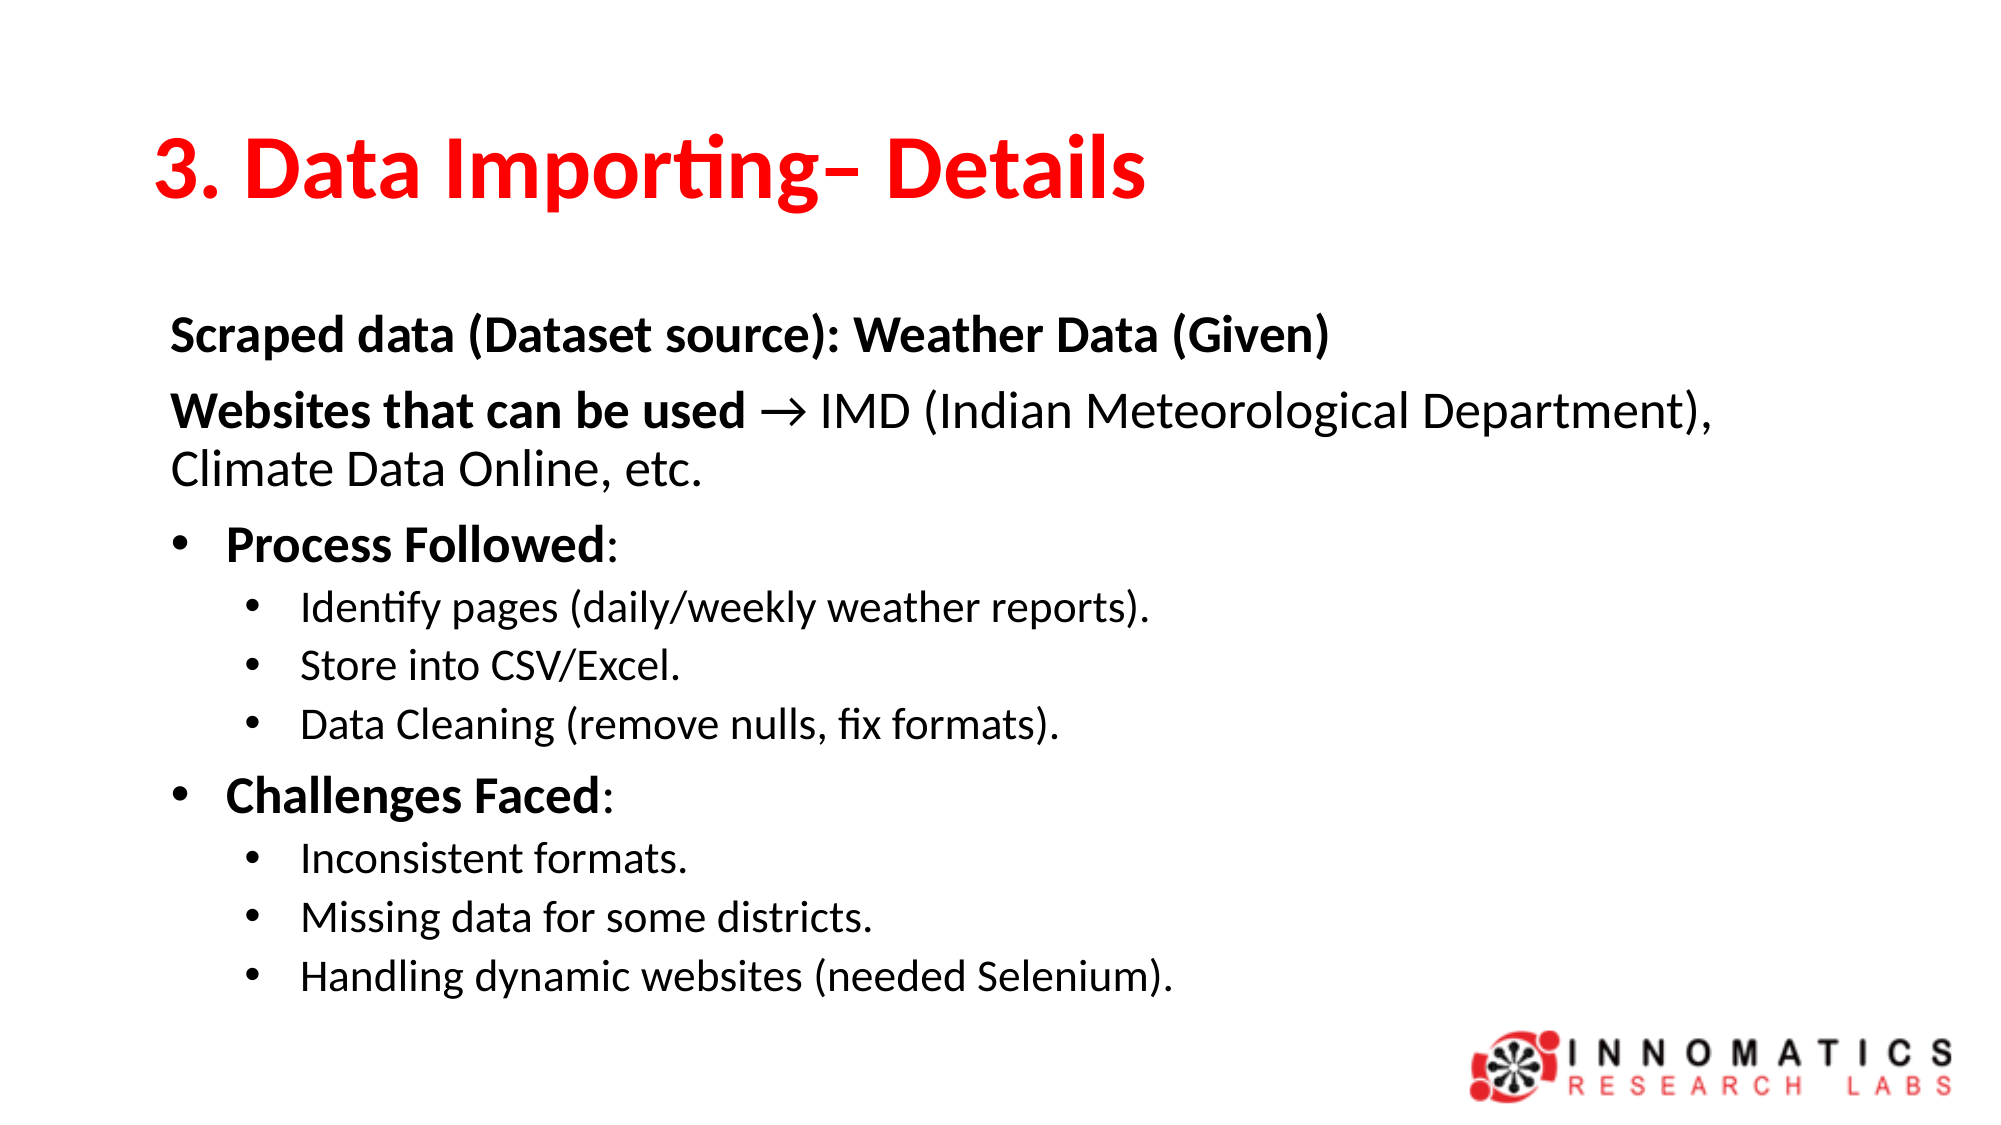

# 3. Data Importing– Details
Scraped data (Dataset source): Weather Data (Given)
Websites that can be used → IMD (Indian Meteorological Department), Climate Data Online, etc.
Process Followed:
Identify pages (daily/weekly weather reports).
Store into CSV/Excel.
Data Cleaning (remove nulls, fix formats).
Challenges Faced:
Inconsistent formats.
Missing data for some districts.
Handling dynamic websites (needed Selenium).